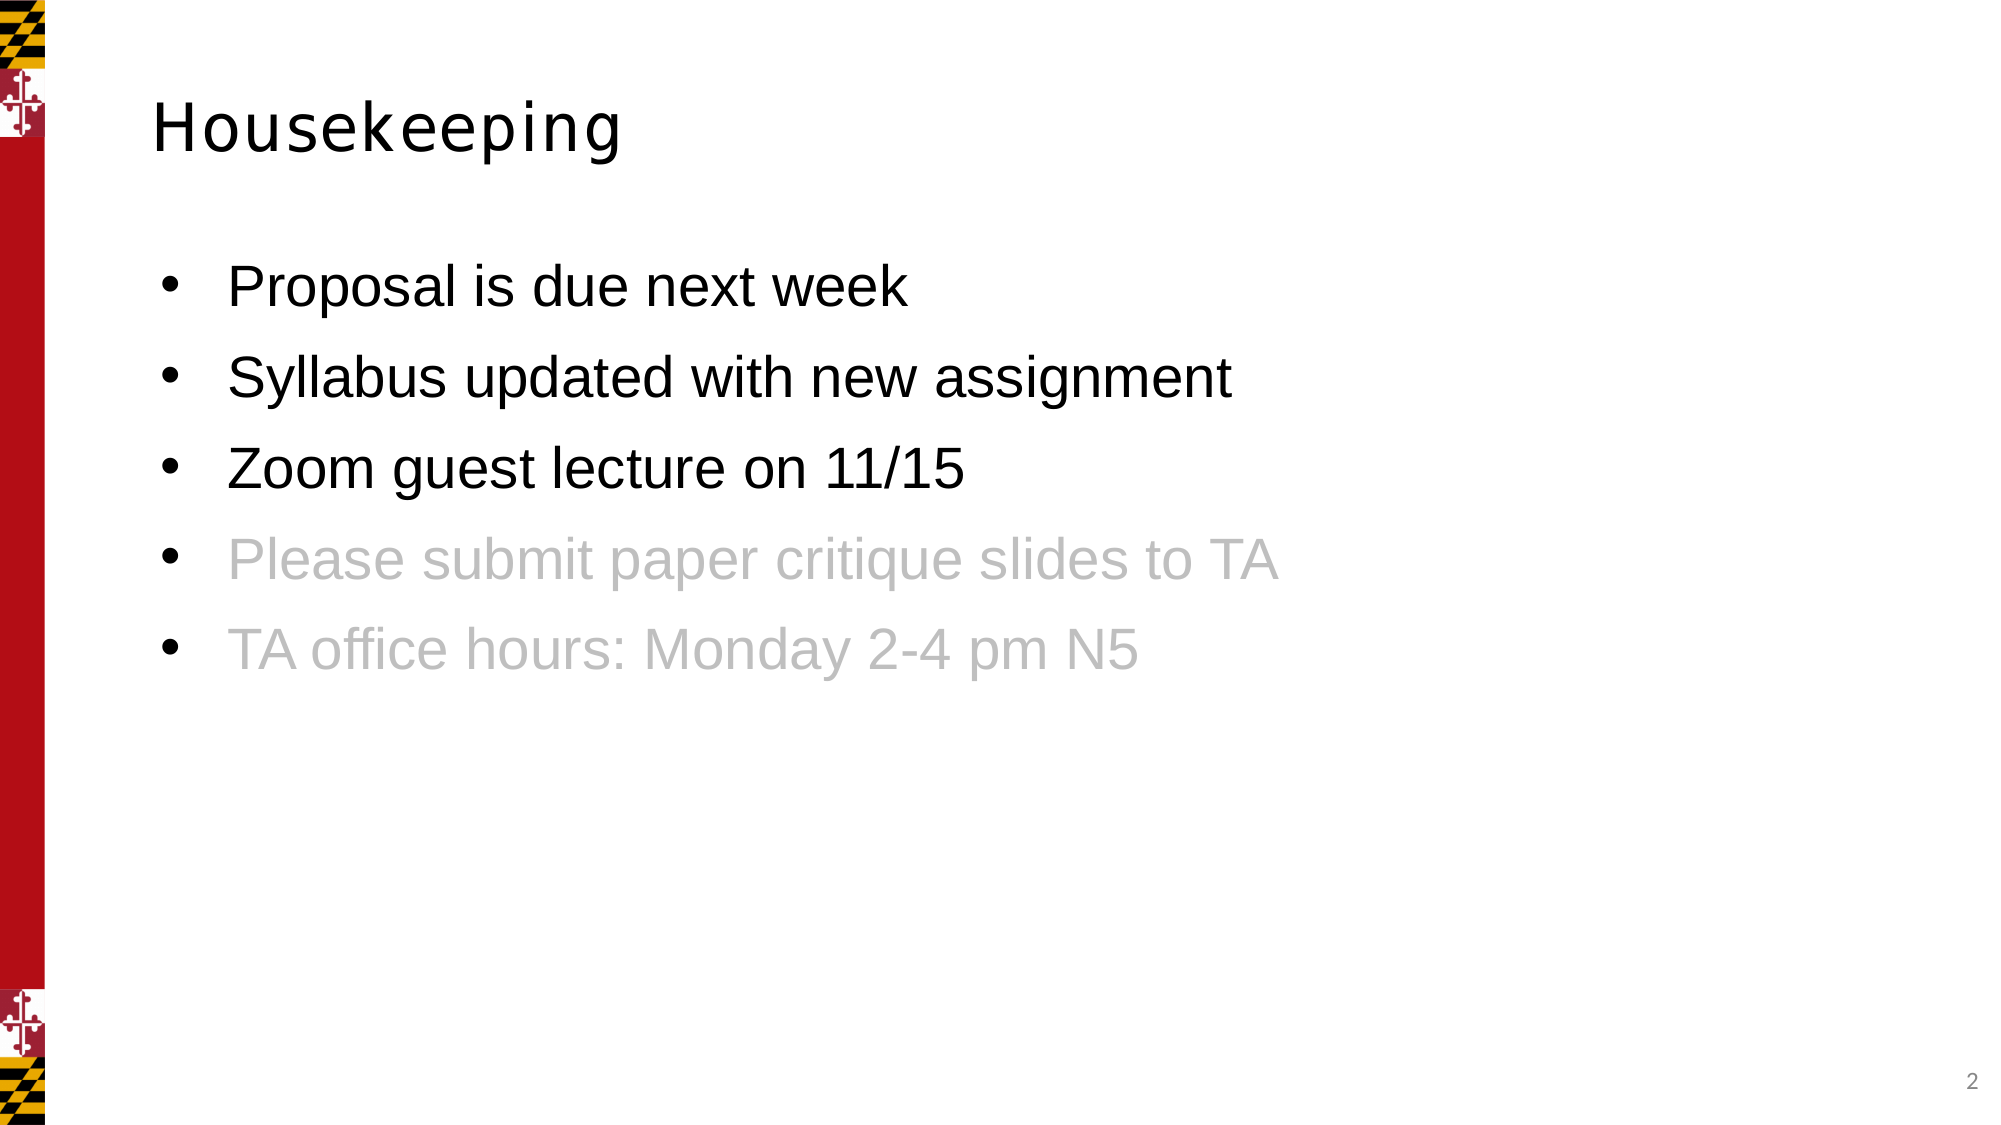

# Housekeeping
Proposal is due next week
Syllabus updated with new assignment
Zoom guest lecture on 11/15
Please submit paper critique slides to TA
TA office hours: Monday 2-4 pm N5